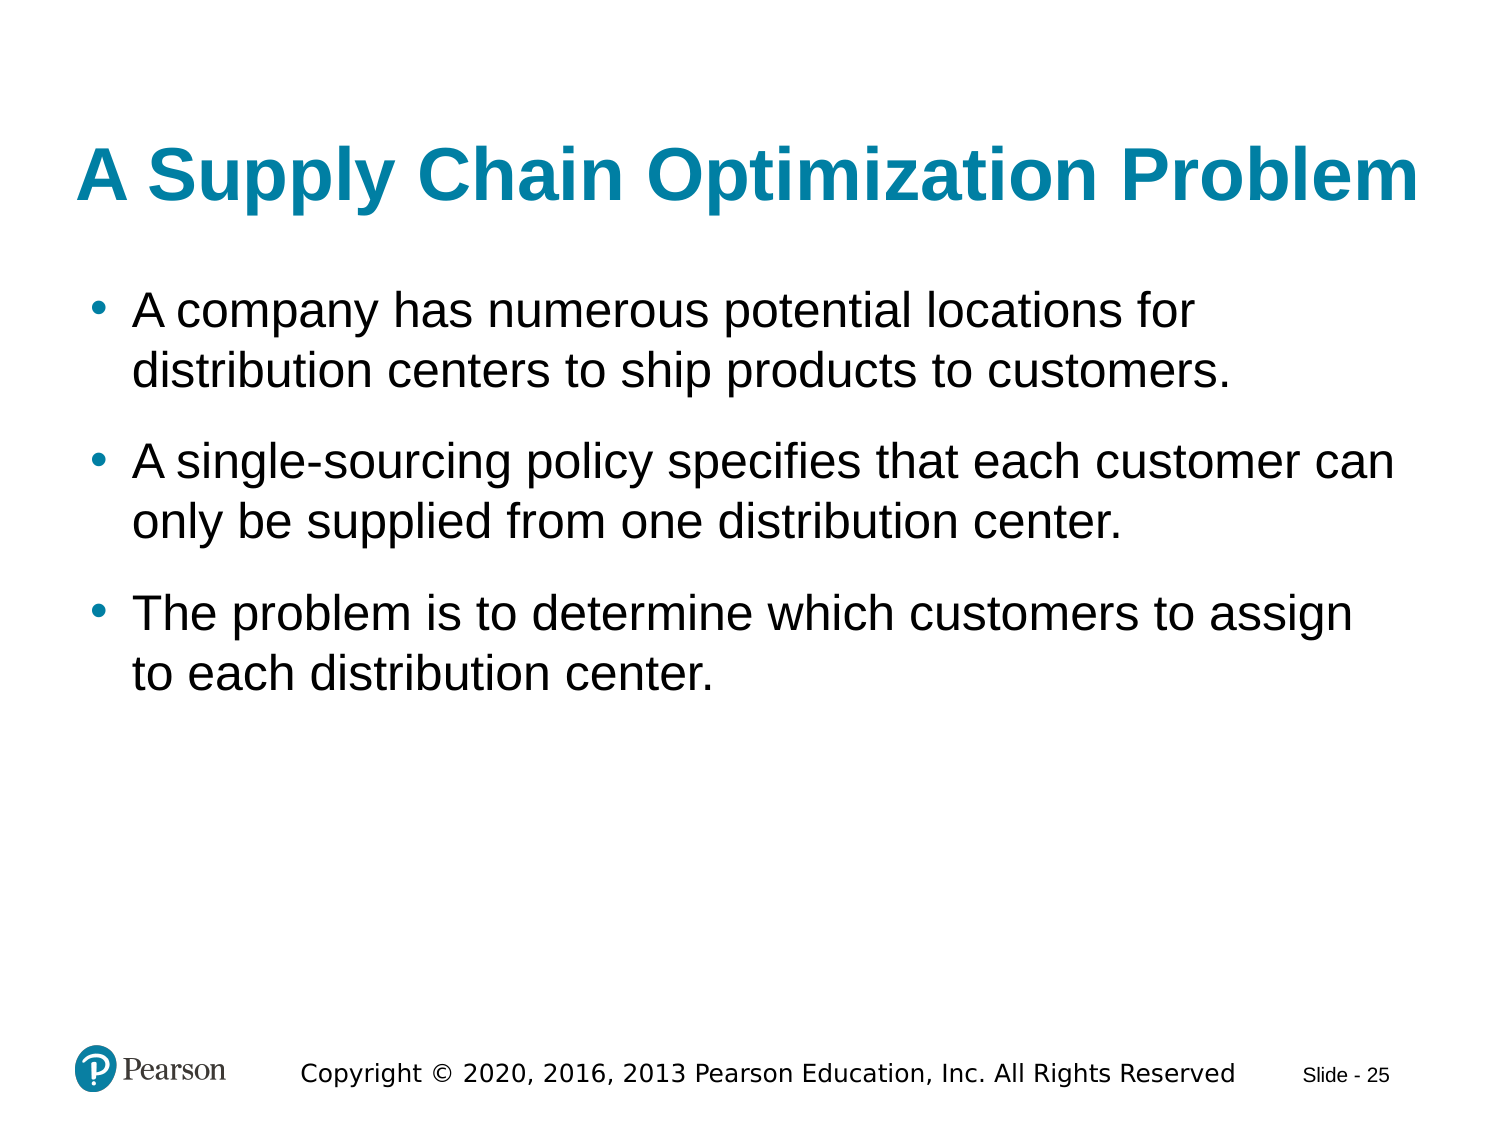

# A Supply Chain Optimization Problem
A company has numerous potential locations for distribution centers to ship products to customers.
A single-sourcing policy specifies that each customer can only be supplied from one distribution center.
The problem is to determine which customers to assign to each distribution center.